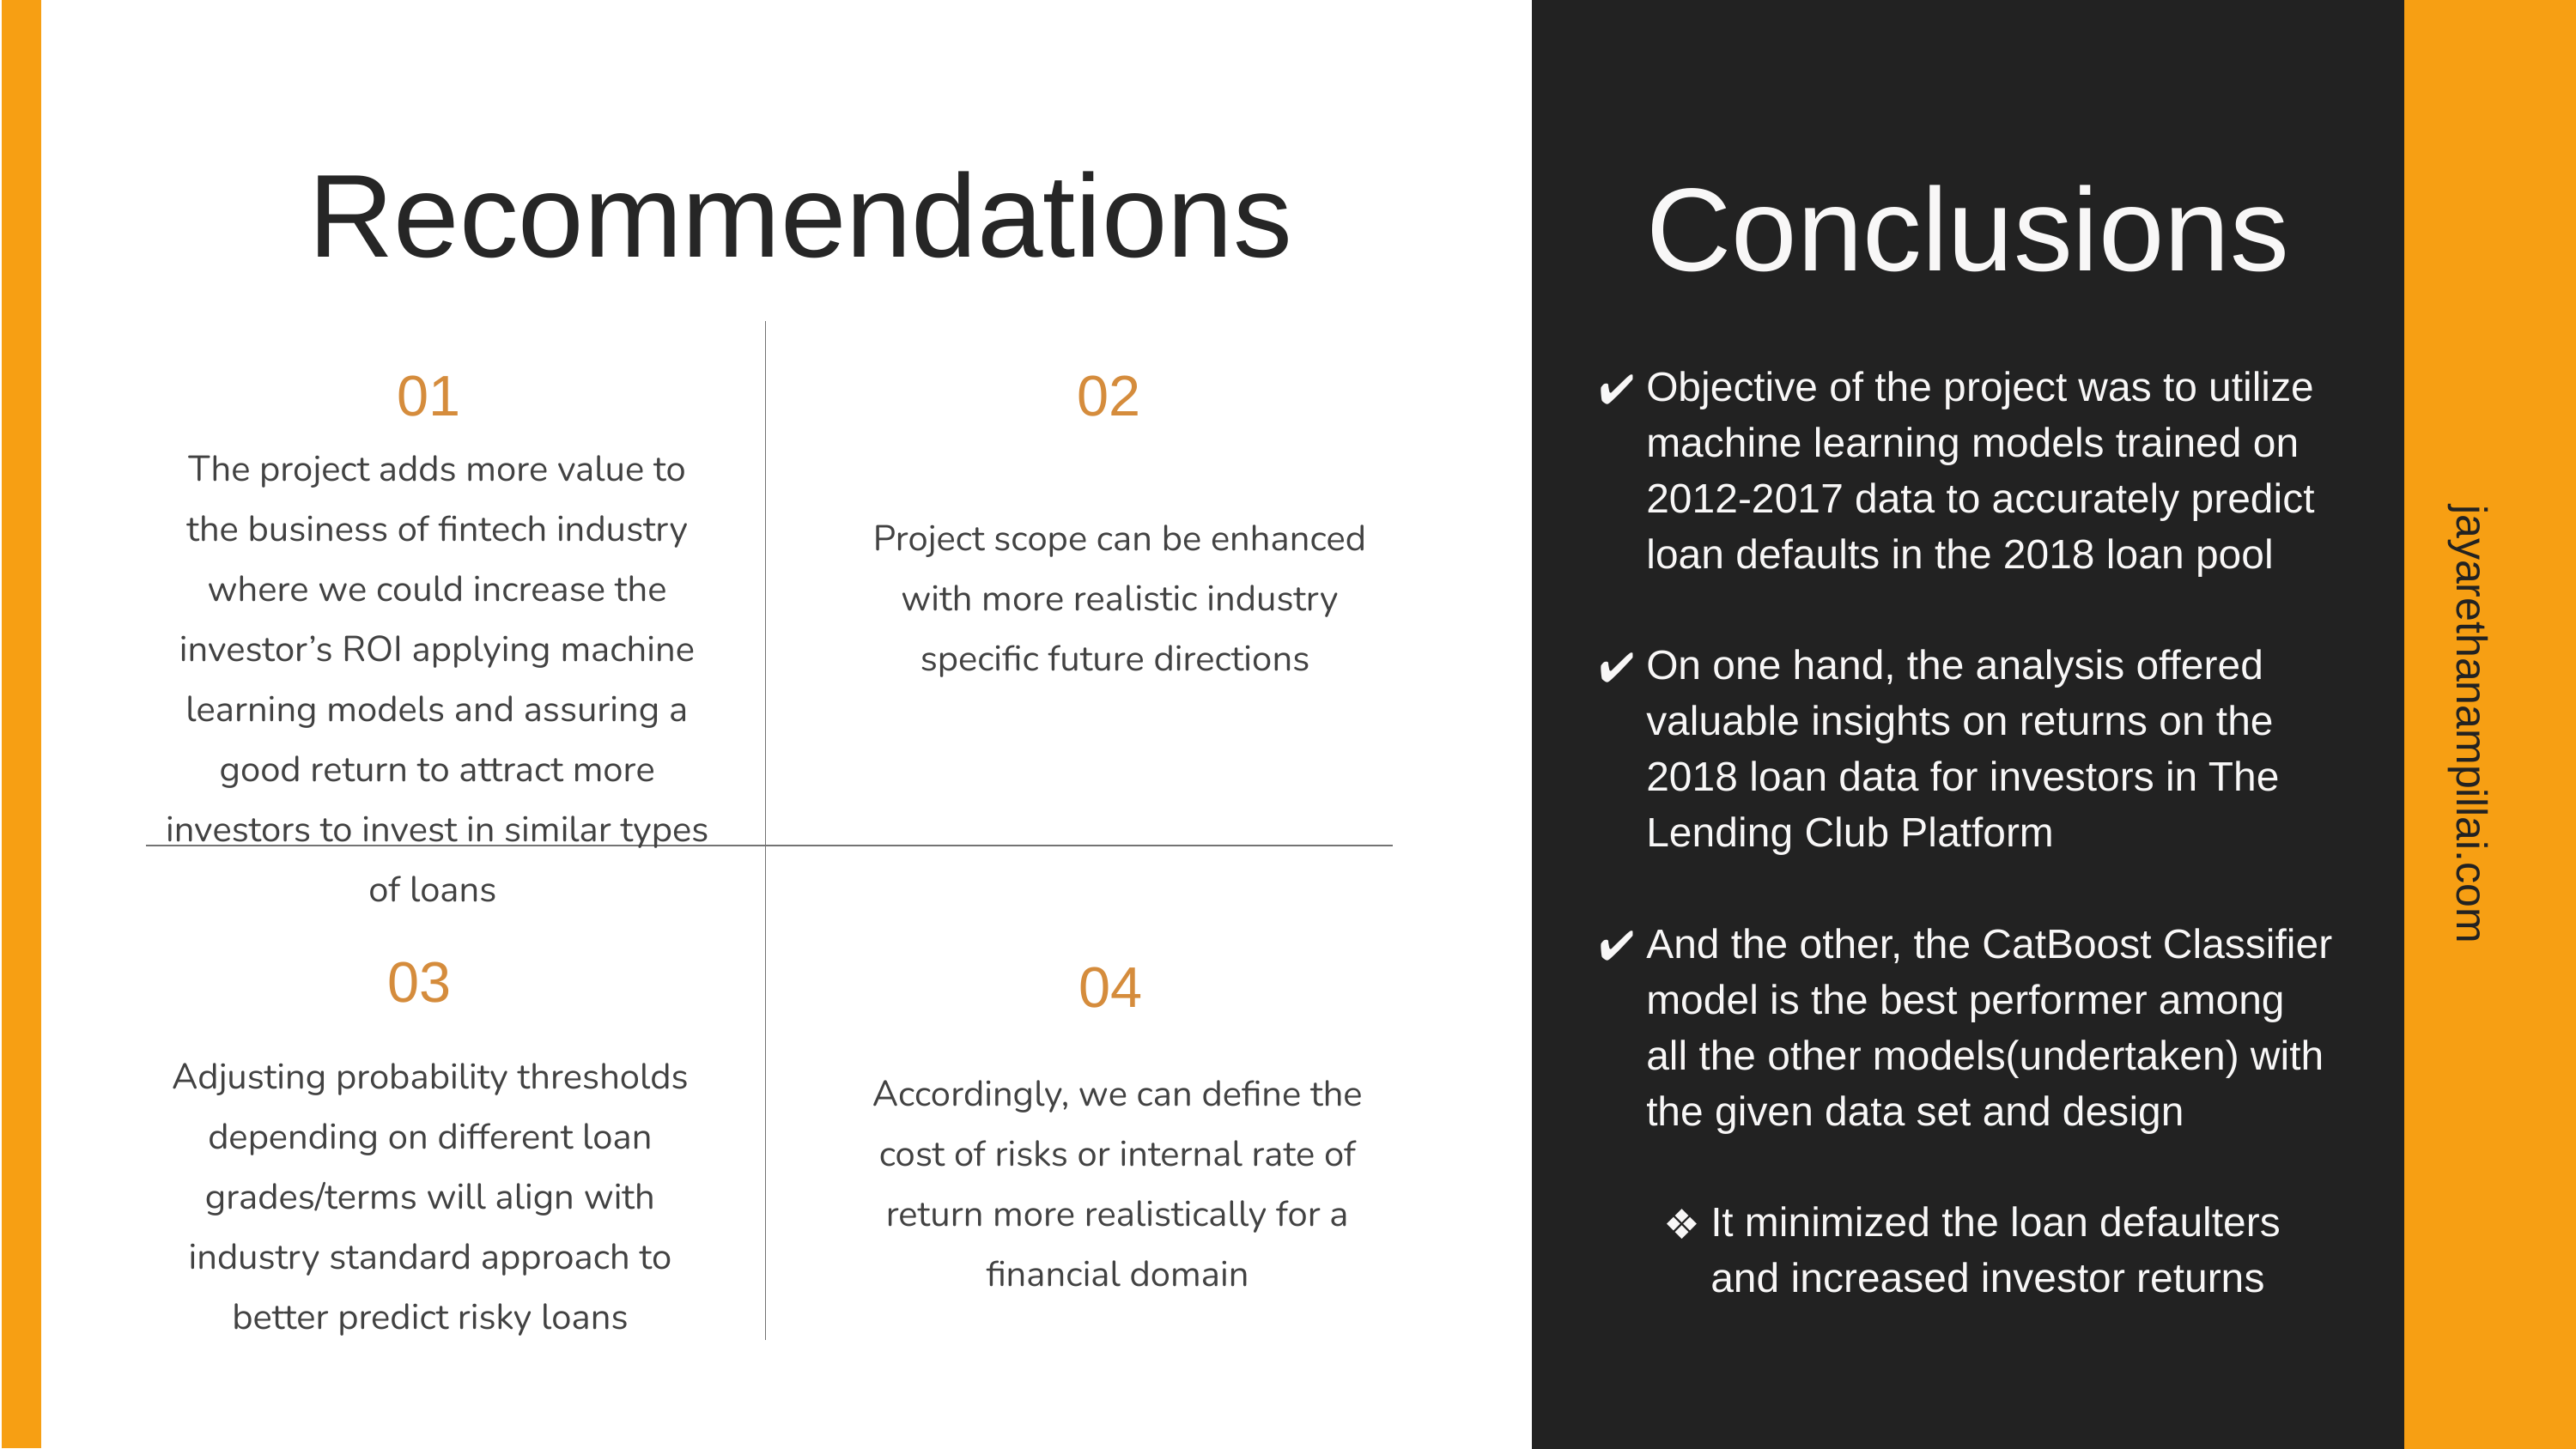

Recommendations
Conclusions
01
02
Objective of the project was to utilize machine learning models trained on 2012-2017 data to accurately predict loan defaults in the 2018 loan pool

On one hand, the analysis offered valuable insights on returns on the 2018 loan data for investors in The Lending Club Platform

And the other, the CatBoost Classifier model is the best performer among all the other models(undertaken) with the given data set and design

It minimized the loan defaulters and increased investor returns
The project adds more value to the business of fintech industry where we could increase the investor’s ROI applying machine learning models and assuring a good return to attract more investors to invest in similar types of loans
Project scope can be enhanced with more realistic industry specific future directions
jayarethanampillai.com
03
04
Adjusting probability thresholds depending on different loan grades/terms will align with industry standard approach to better predict risky loans
Accordingly, we can define the cost of risks or internal rate of return more realistically for a financial domain